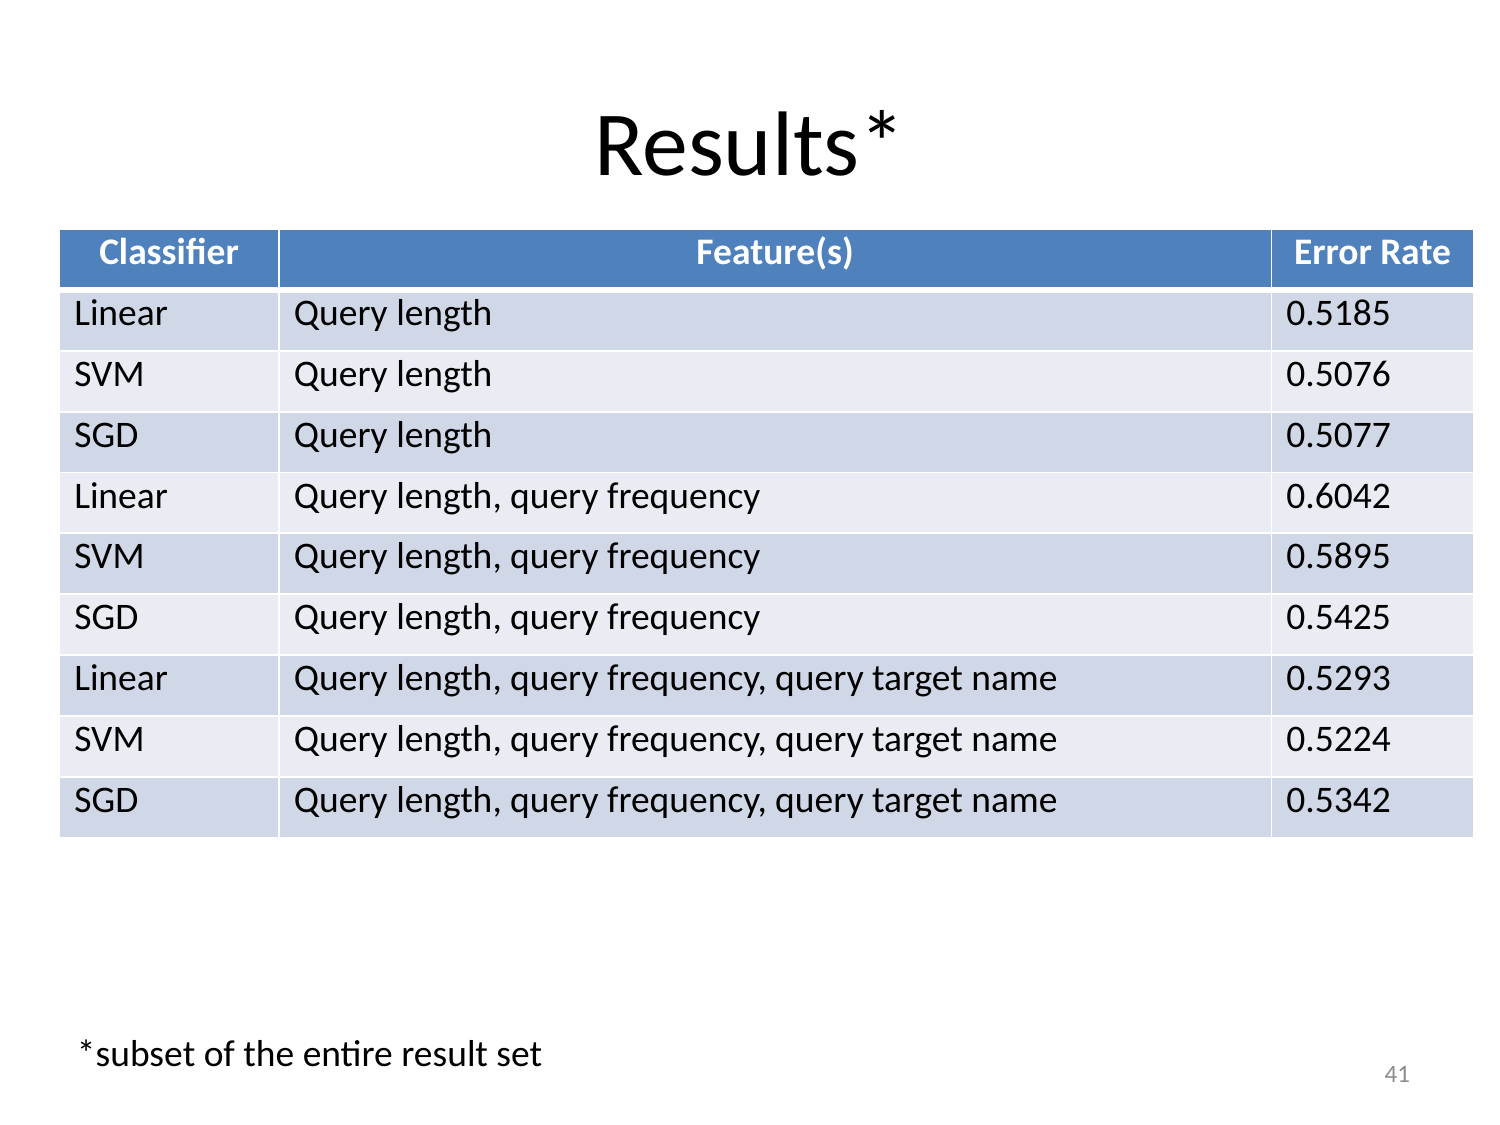

# Results*
| Classifier | Feature(s) | Error Rate |
| --- | --- | --- |
| Linear | Query length | 0.5185 |
| SVM | Query length | 0.5076 |
| SGD | Query length | 0.5077 |
| Linear | Query length, query frequency | 0.6042 |
| SVM | Query length, query frequency | 0.5895 |
| SGD | Query length, query frequency | 0.5425 |
| Linear | Query length, query frequency, query target name | 0.5293 |
| SVM | Query length, query frequency, query target name | 0.5224 |
| SGD | Query length, query frequency, query target name | 0.5342 |
*subset of the entire result set
41